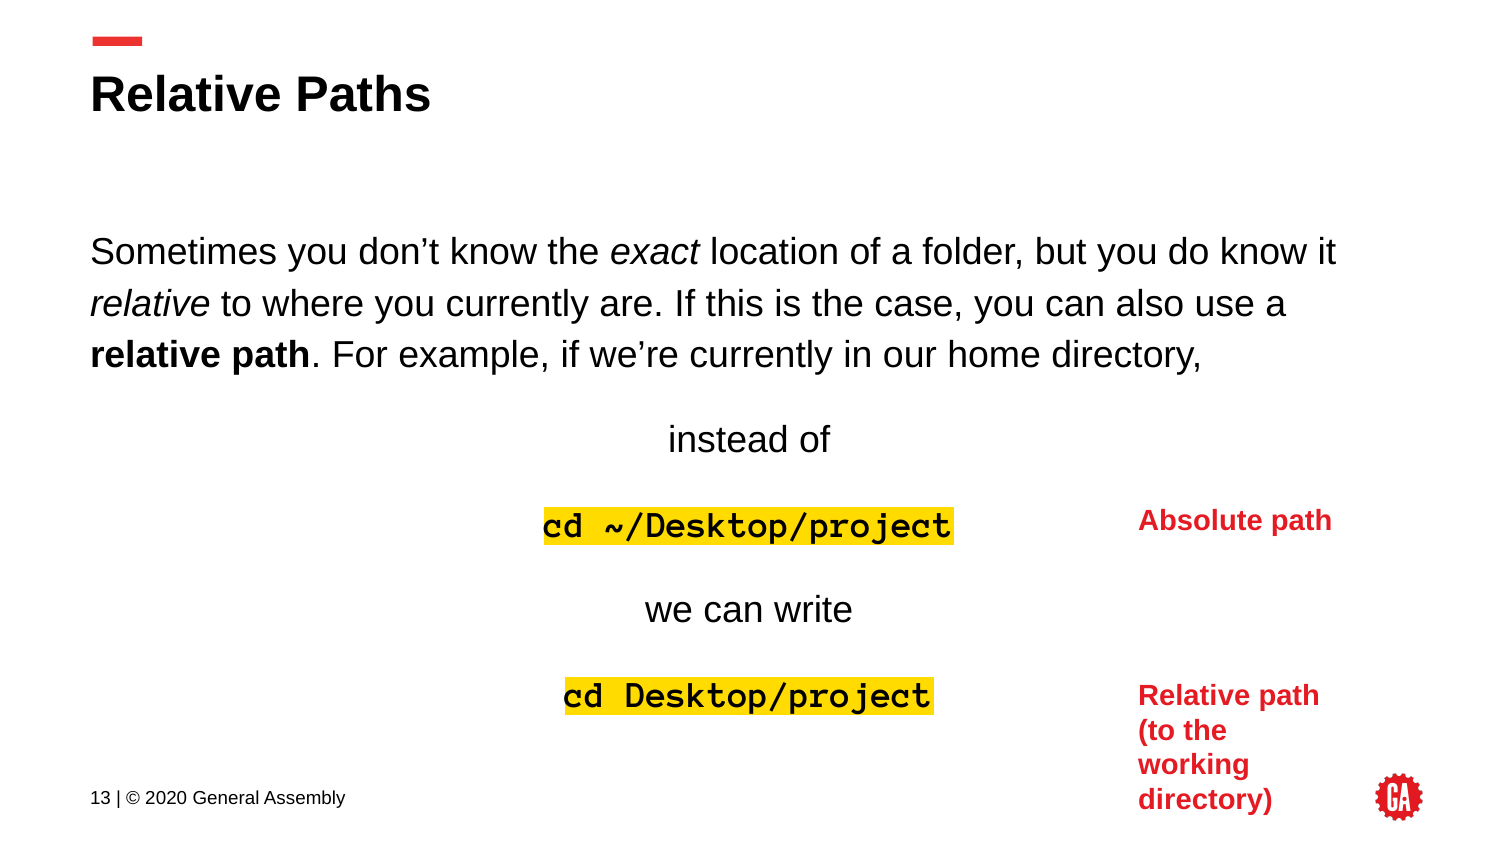

# Relative Paths
Sometimes you don’t know the exact location of a folder, but you do know it relative to where you currently are. If this is the case, you can also use a relative path. For example, if we’re currently in our home directory,
instead of
cd ~/Desktop/project
we can write
cd Desktop/project
Absolute path
Relative path
(to the working directory)
13 | © 2020 General Assembly